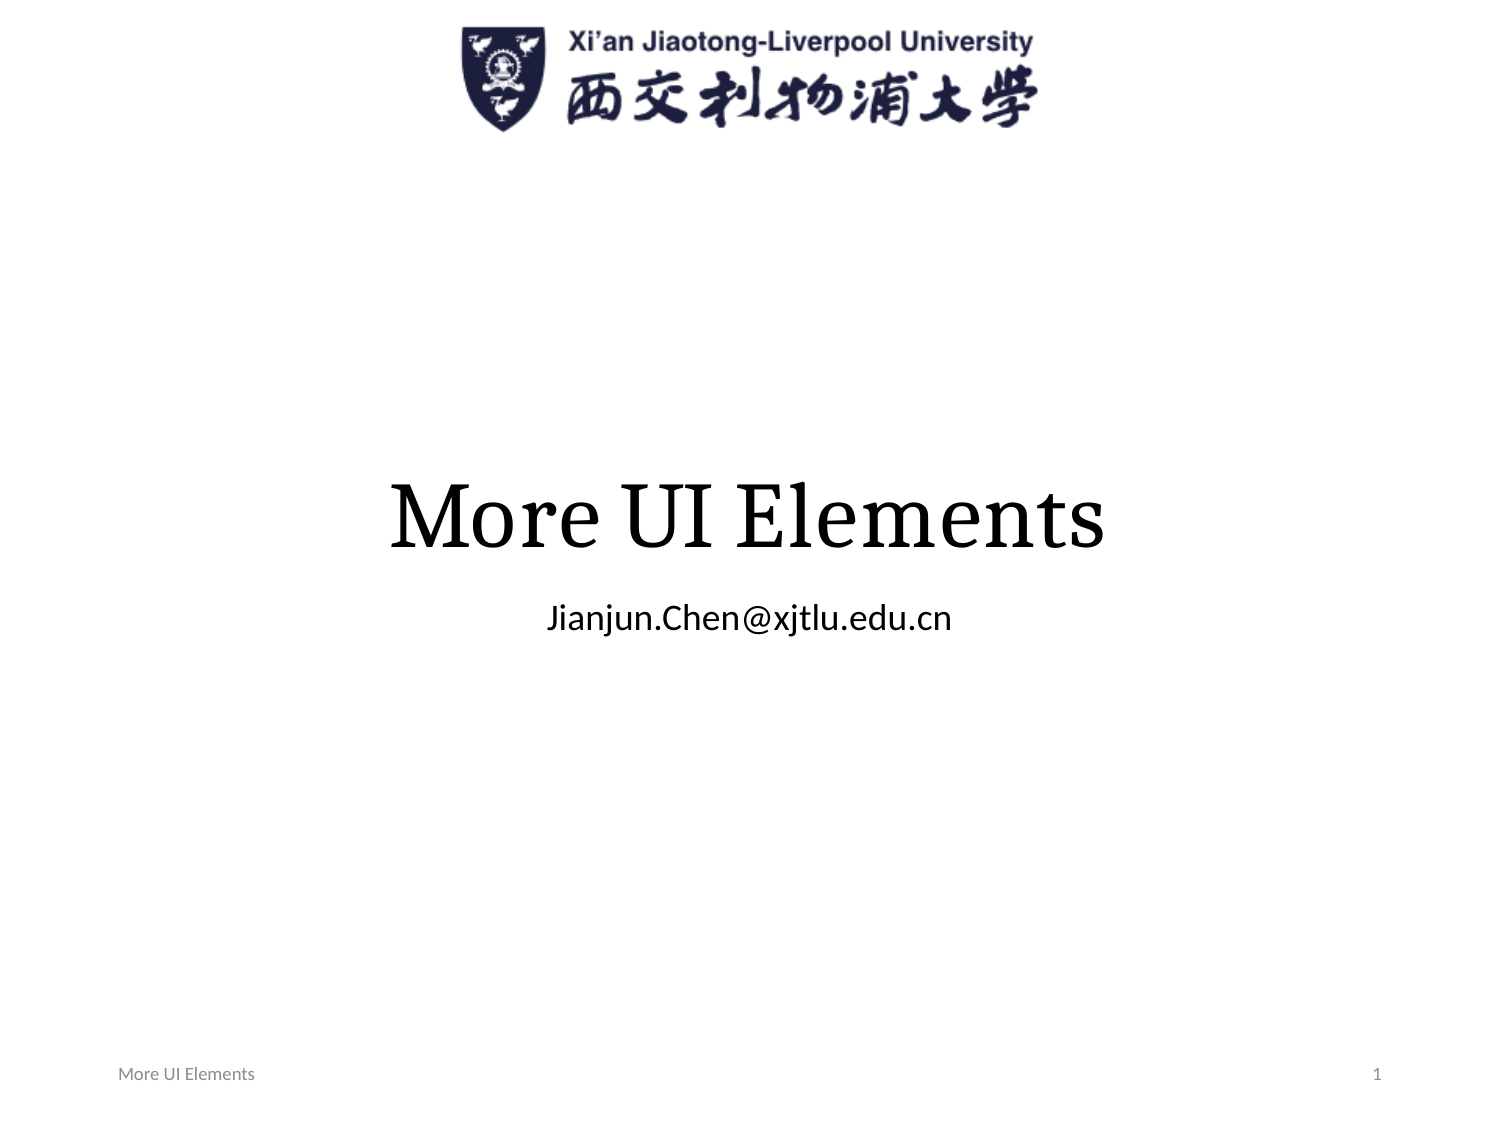

# More UI Elements
Jianjun.Chen@xjtlu.edu.cn
More UI Elements
1